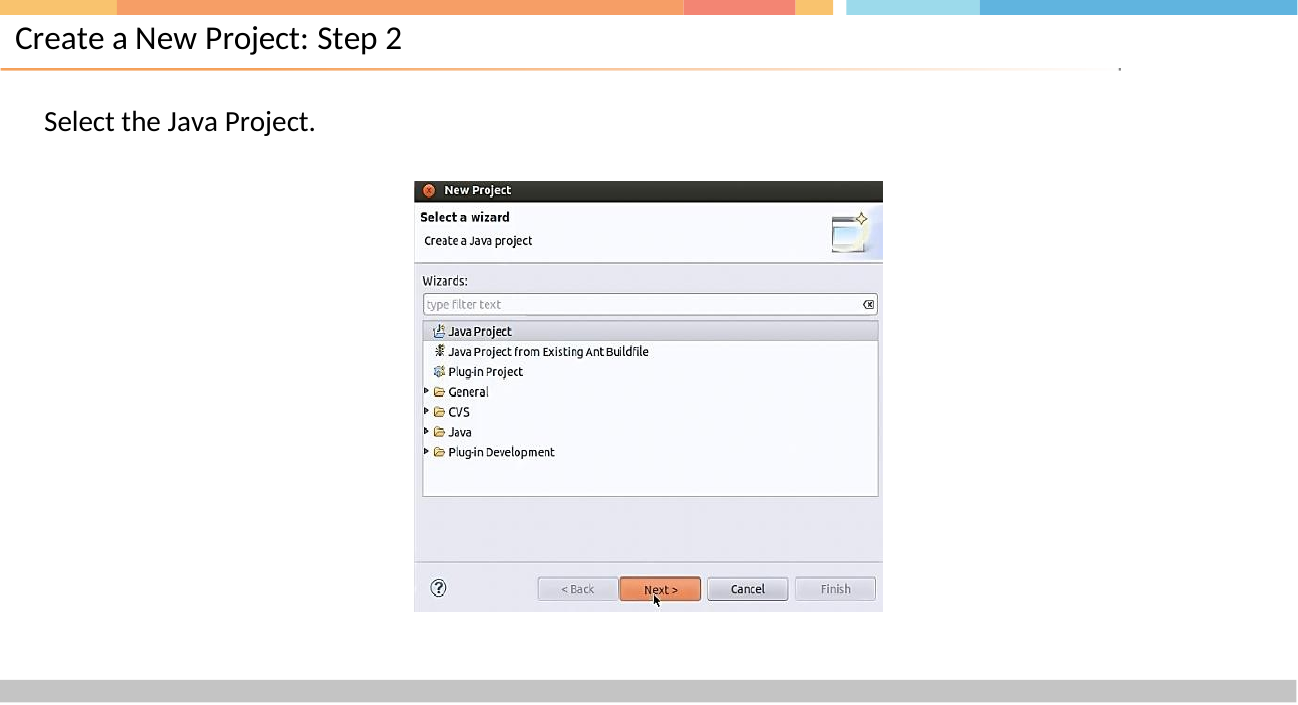

# Create a New Project: Step 2

Select the Java Project.